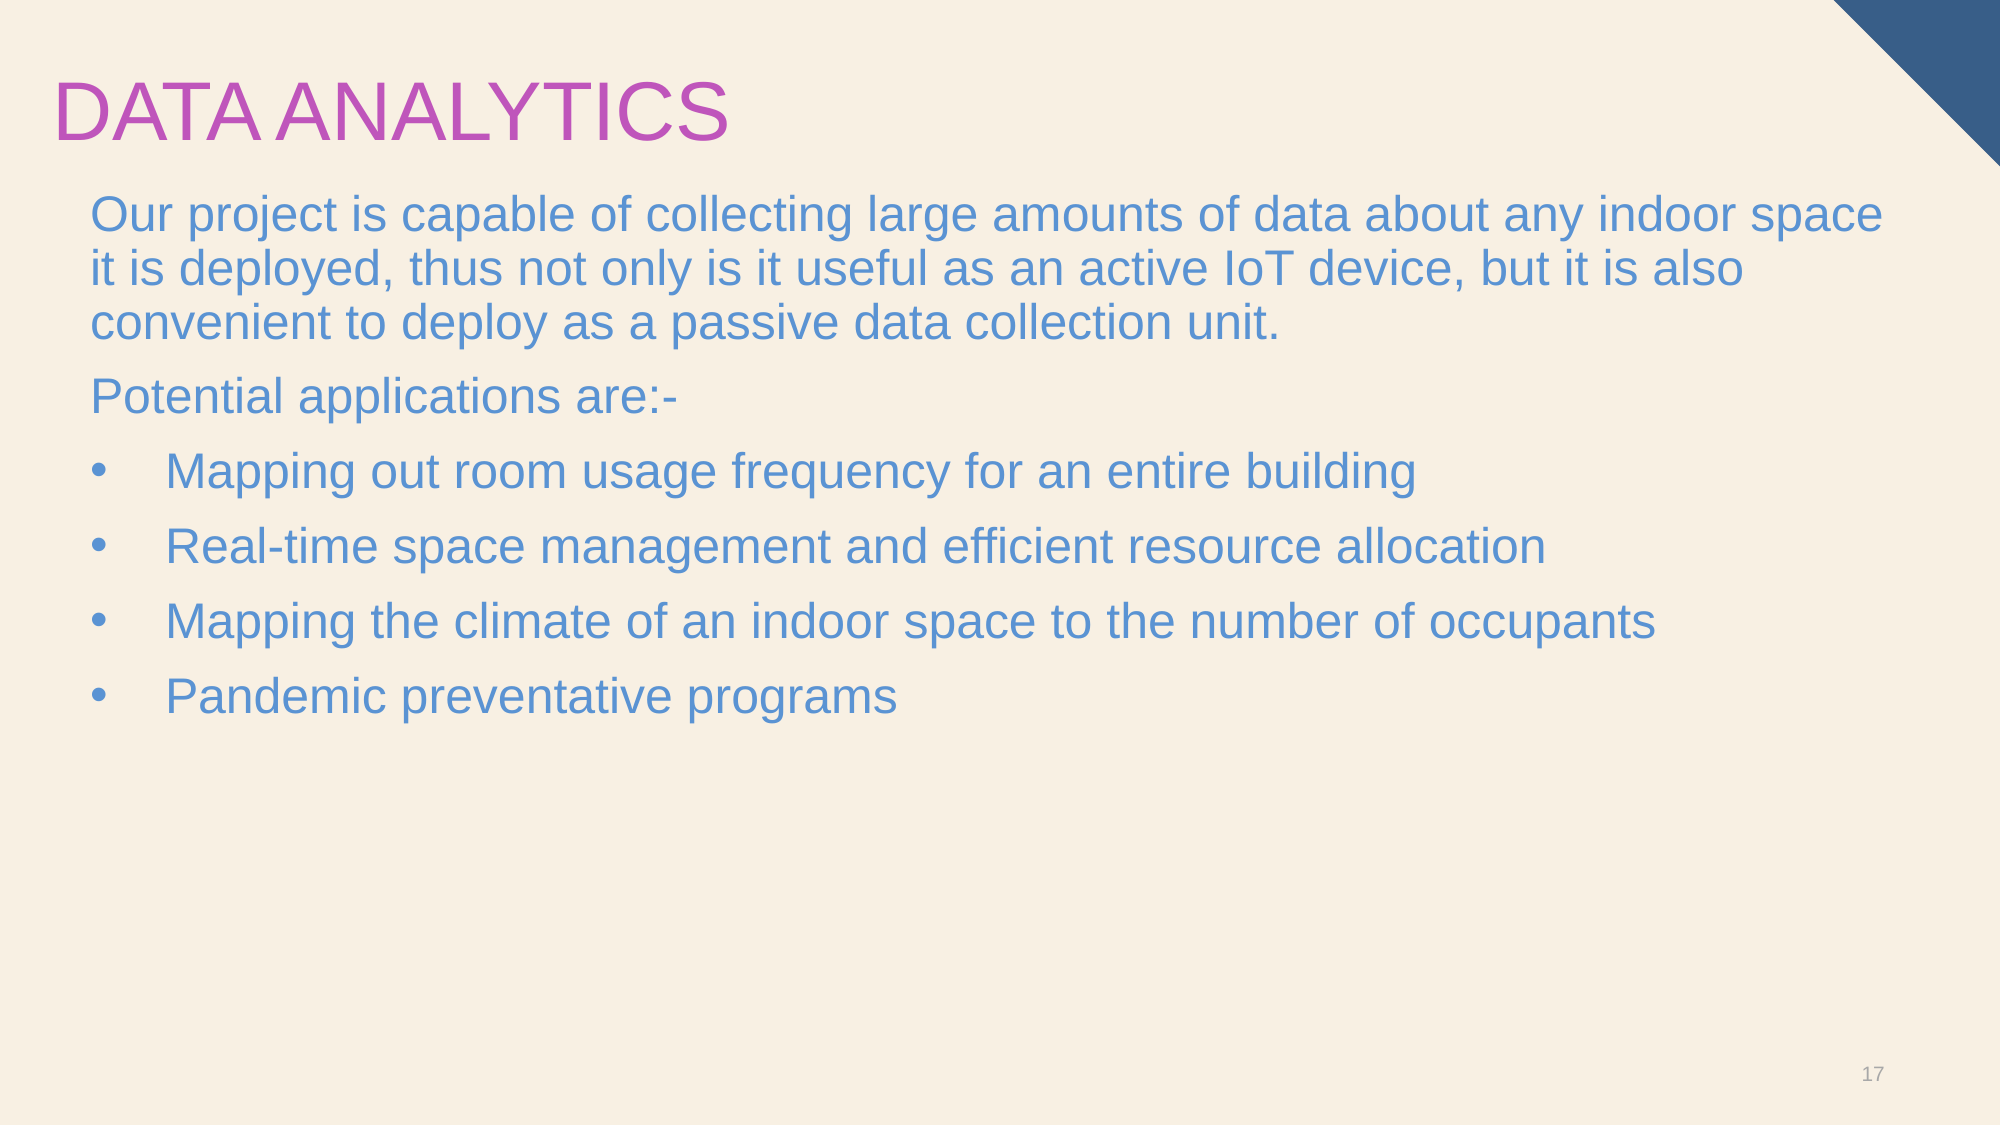

DATA ANALYTICS
Our project is capable of collecting large amounts of data about any indoor space it is deployed, thus not only is it useful as an active IoT device, but it is also convenient to deploy as a passive data collection unit.
Potential applications are:-
Mapping out room usage frequency for an entire building
Real-time space management and efficient resource allocation
Mapping the climate of an indoor space to the number of occupants
Pandemic preventative programs

17